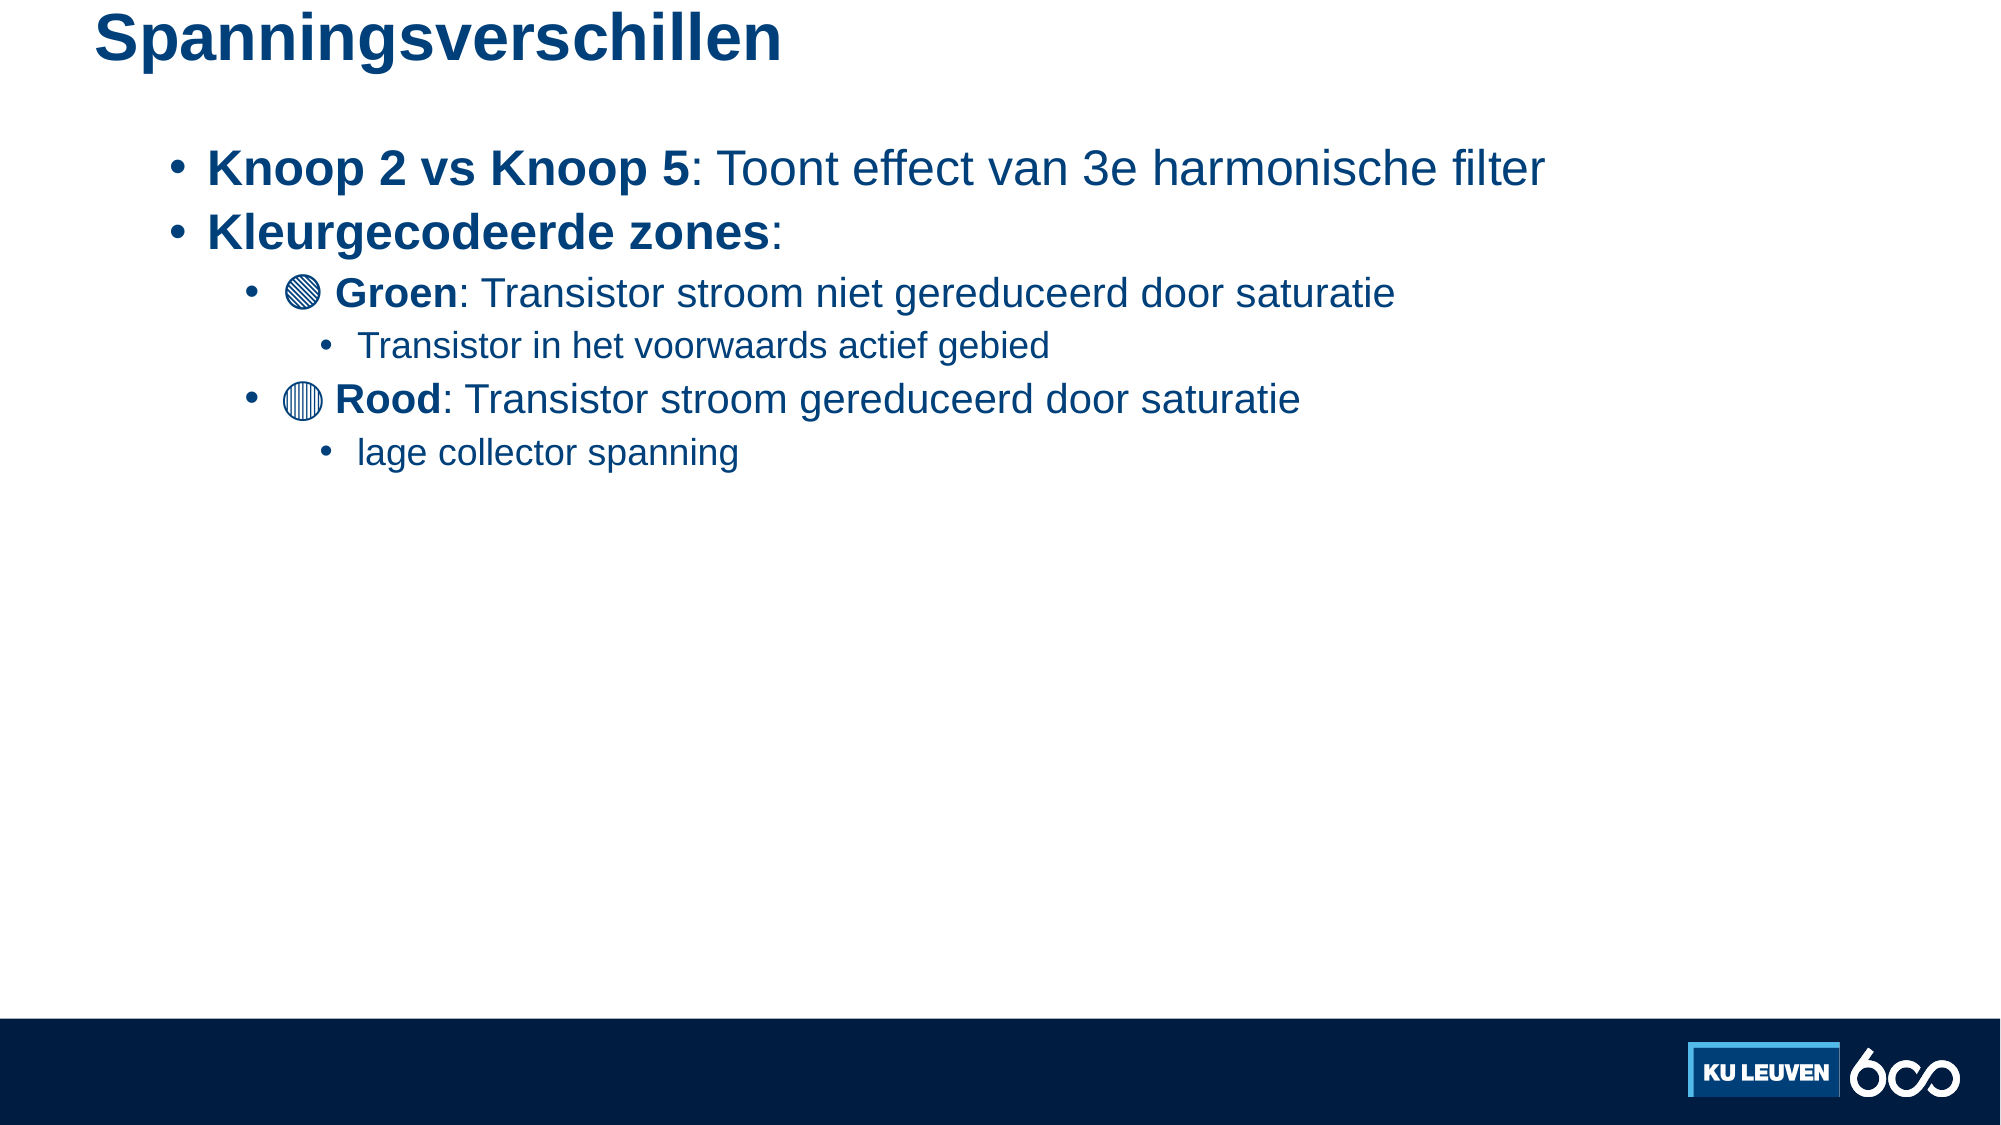

# Spanningsverschillen
Knoop 2 vs Knoop 5: Toont effect van 3e harmonische filter
Kleurgecodeerde zones:
🟢 Groen: Transistor stroom niet gereduceerd door saturatie
Transistor in het voorwaards actief gebied
🔴 Rood: Transistor stroom gereduceerd door saturatie
lage collector spanning